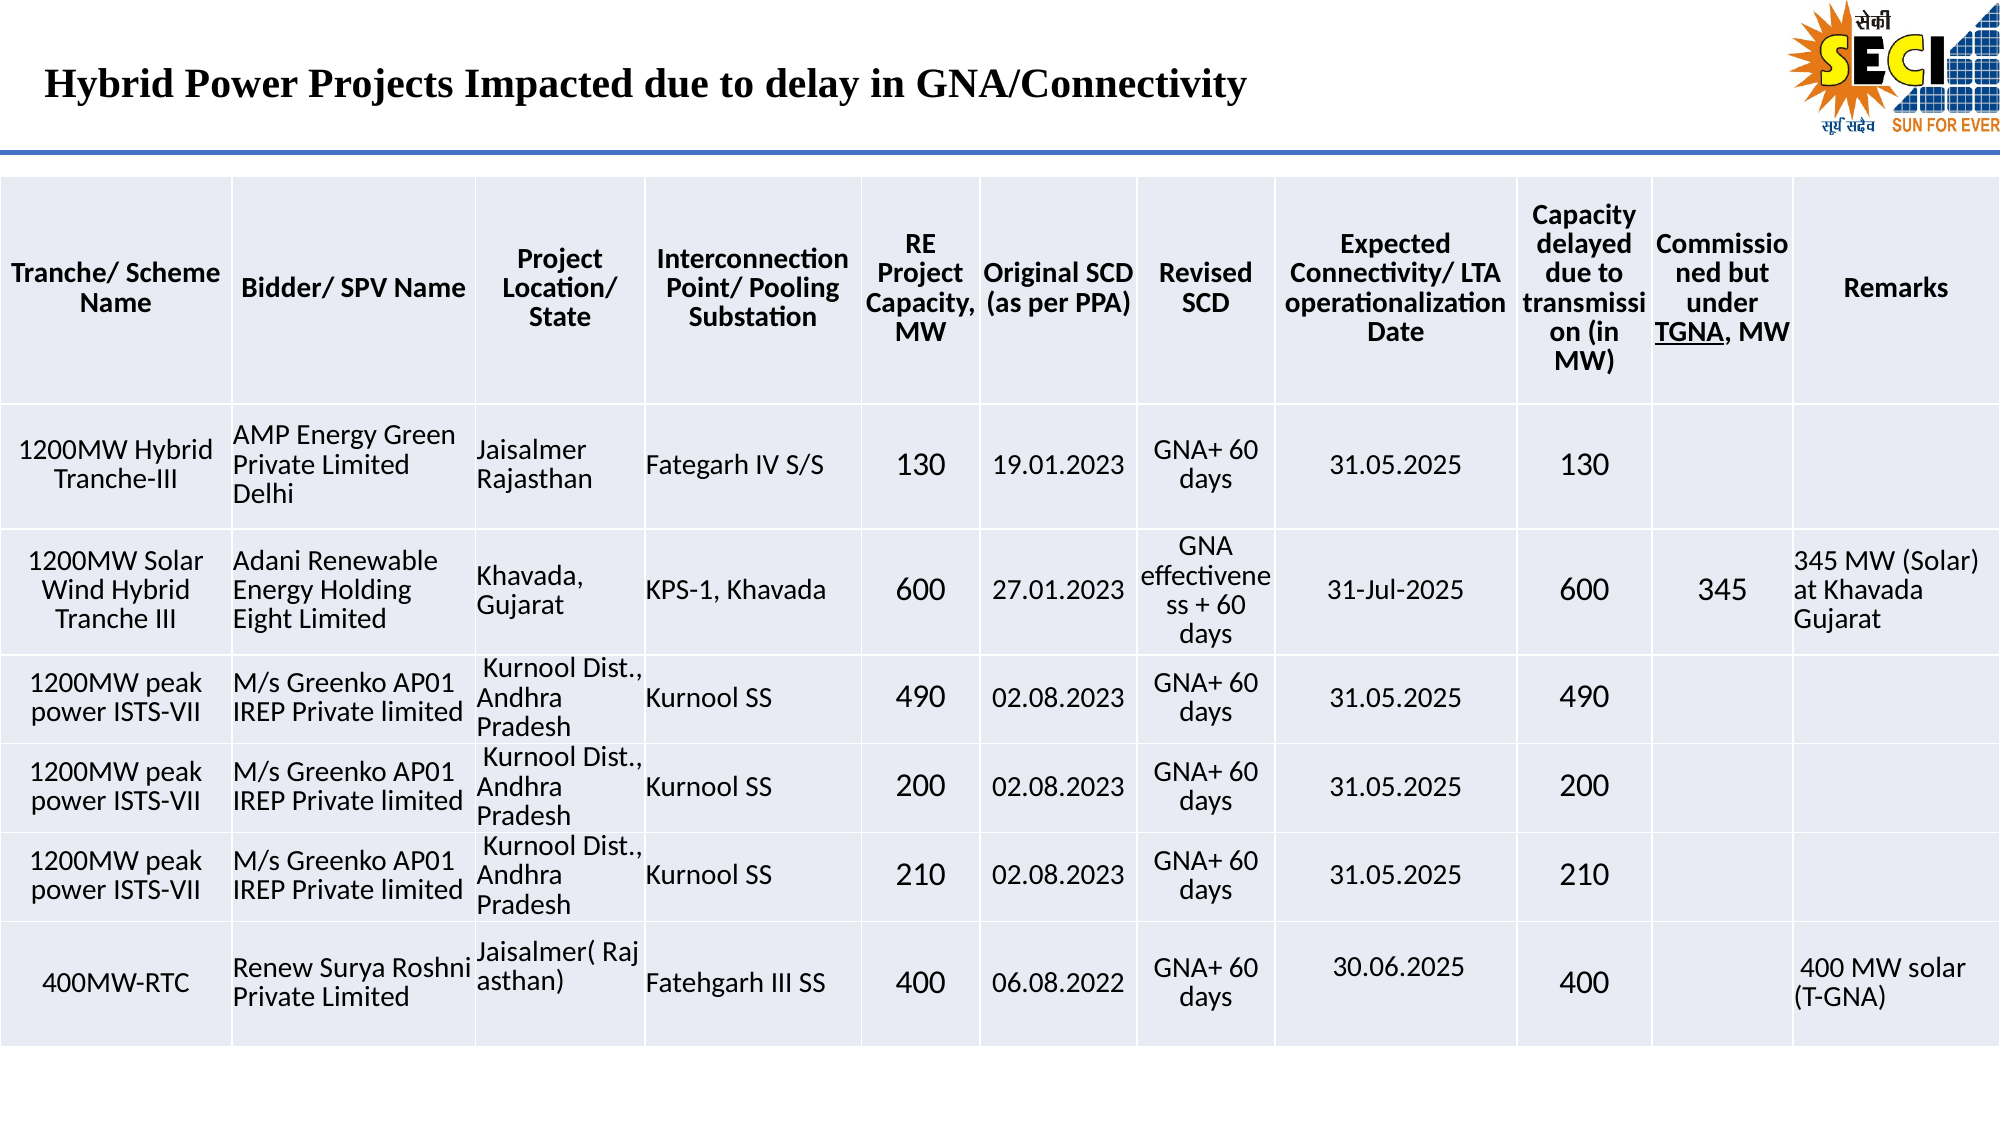

Hybrid Power Projects Impacted due to delay in GNA/Connectivity
| Tranche/ Scheme Name | Bidder/ SPV Name | Project Location/ State | Interconnection Point/ Pooling Substation | RE Project Capacity, MW | Original SCD (as per PPA) | Revised SCD | Expected Connectivity/ LTA operationalization Date | Capacity delayed due to transmission (in MW) | Commissioned but under TGNA, MW | Remarks |
| --- | --- | --- | --- | --- | --- | --- | --- | --- | --- | --- |
| 1200MW Hybrid Tranche-III | AMP Energy Green Private Limited Delhi | Jaisalmer Rajasthan | Fategarh IV S/S | 130 | 19.01.2023 | GNA+ 60 days | 31.05.2025 | 130 |  |  |
| 1200MW Solar Wind Hybrid Tranche III | Adani Renewable Energy Holding Eight Limited | Khavada, Gujarat | KPS-1, Khavada | 600 | 27.01.2023 | GNA effectiveness + 60 days | 31-Jul-2025 | 600 | 345 | 345 MW (Solar) at Khavada Gujarat |
| 1200MW peak power ISTS-VII | M/s Greenko AP01 IREP Private limited | Kurnool Dist., Andhra Pradesh | Kurnool SS | 490 | 02.08.2023 | GNA+ 60 days | 31.05.2025 | 490 |  |  |
| 1200MW peak power ISTS-VII | M/s Greenko AP01 IREP Private limited | Kurnool Dist., Andhra Pradesh | Kurnool SS | 200 | 02.08.2023 | GNA+ 60 days | 31.05.2025 | 200 |  |  |
| 1200MW peak power ISTS-VII | M/s Greenko AP01 IREP Private limited | Kurnool Dist., Andhra Pradesh | Kurnool SS | 210 | 02.08.2023 | GNA+ 60 days | 31.05.2025 | 210 |  |  |
| 400MW-RTC | Renew Surya Roshni Private Limited | Jaisalmer( Rajasthan) | Fatehgarh III SS | 400 | 06.08.2022 | GNA+ 60 days | 30.06.2025 | 400 |  | 400 MW solar (T-GNA) |